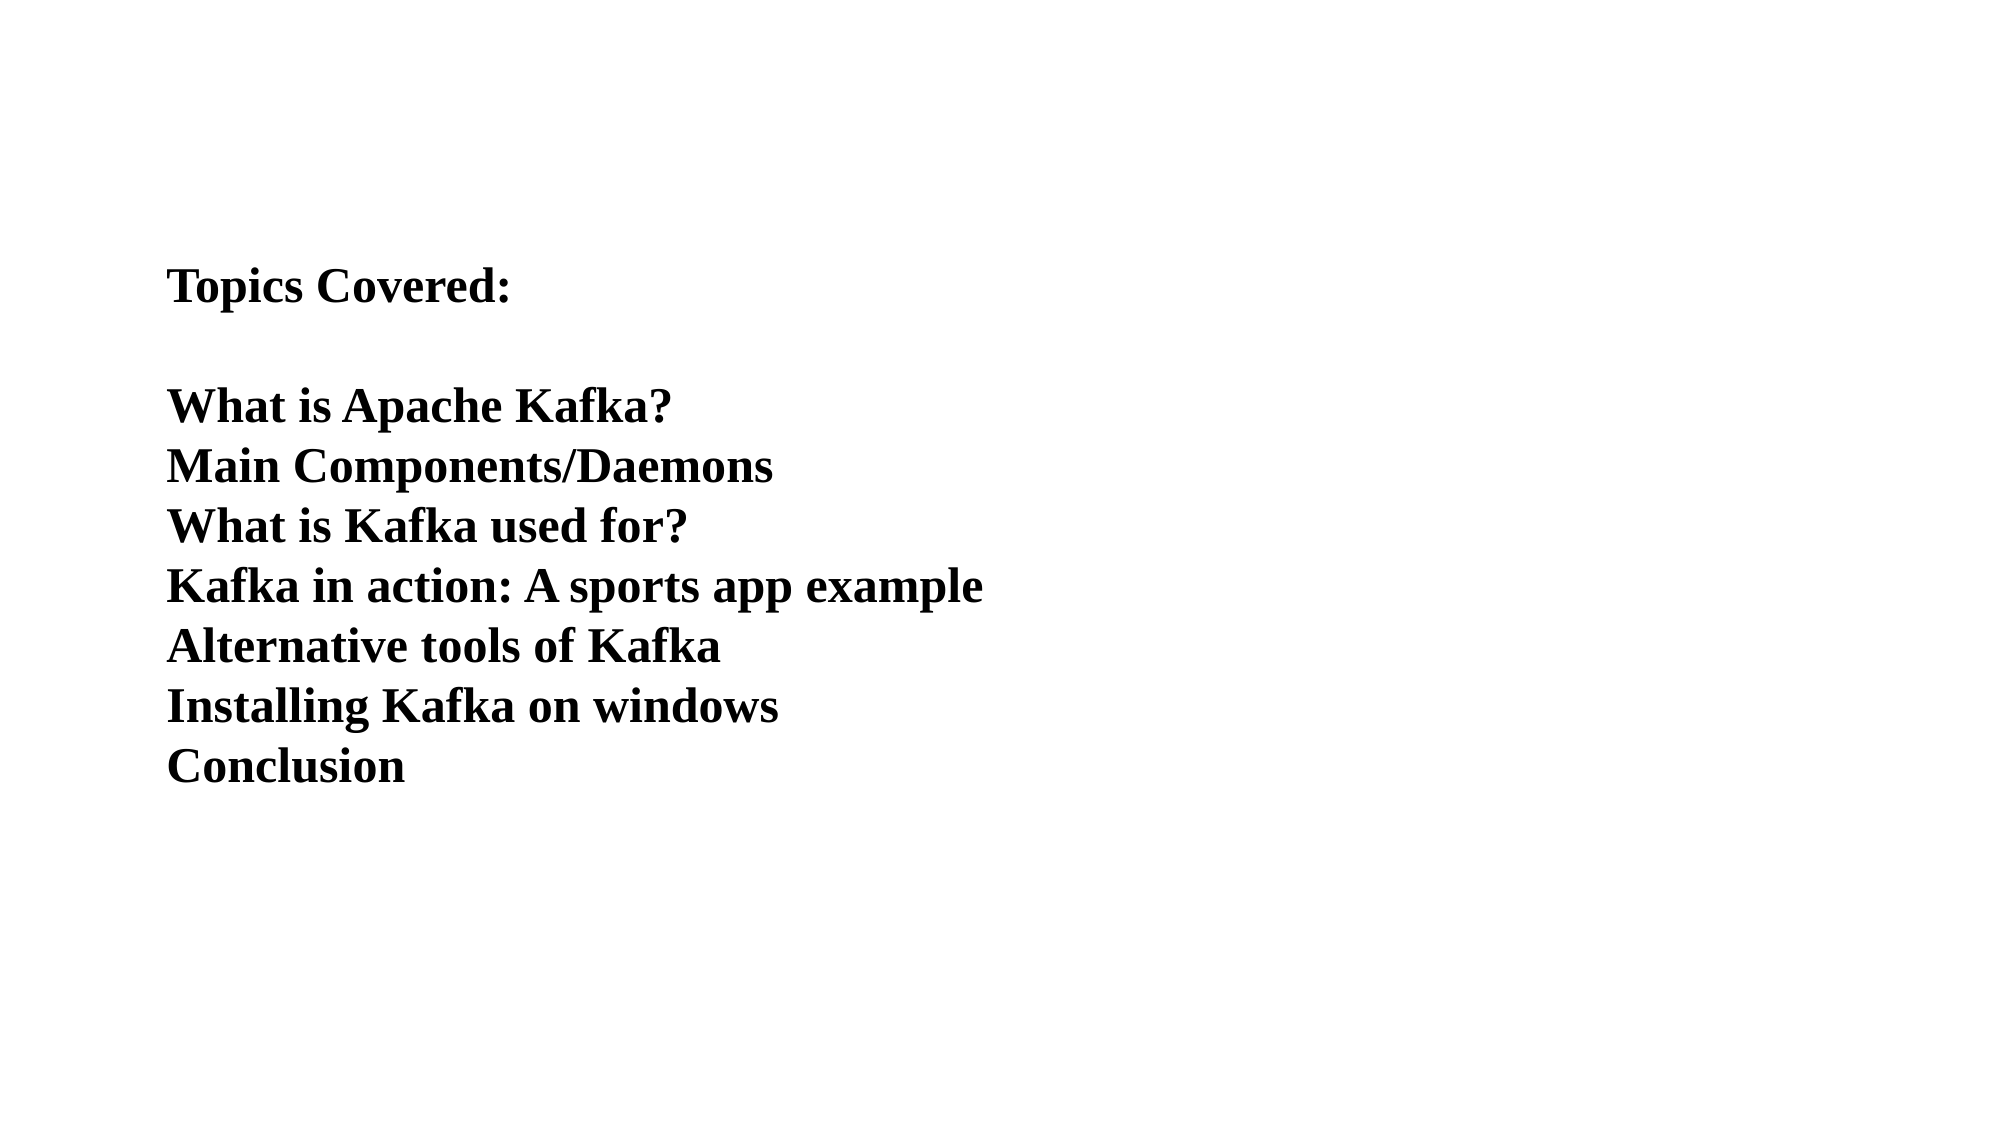

Topics Covered:

What is Apache Kafka?
Main Components/Daemons
What is Kafka used for?
Kafka in action: A sports app example
Alternative tools of Kafka
Installing Kafka on windows
Conclusion